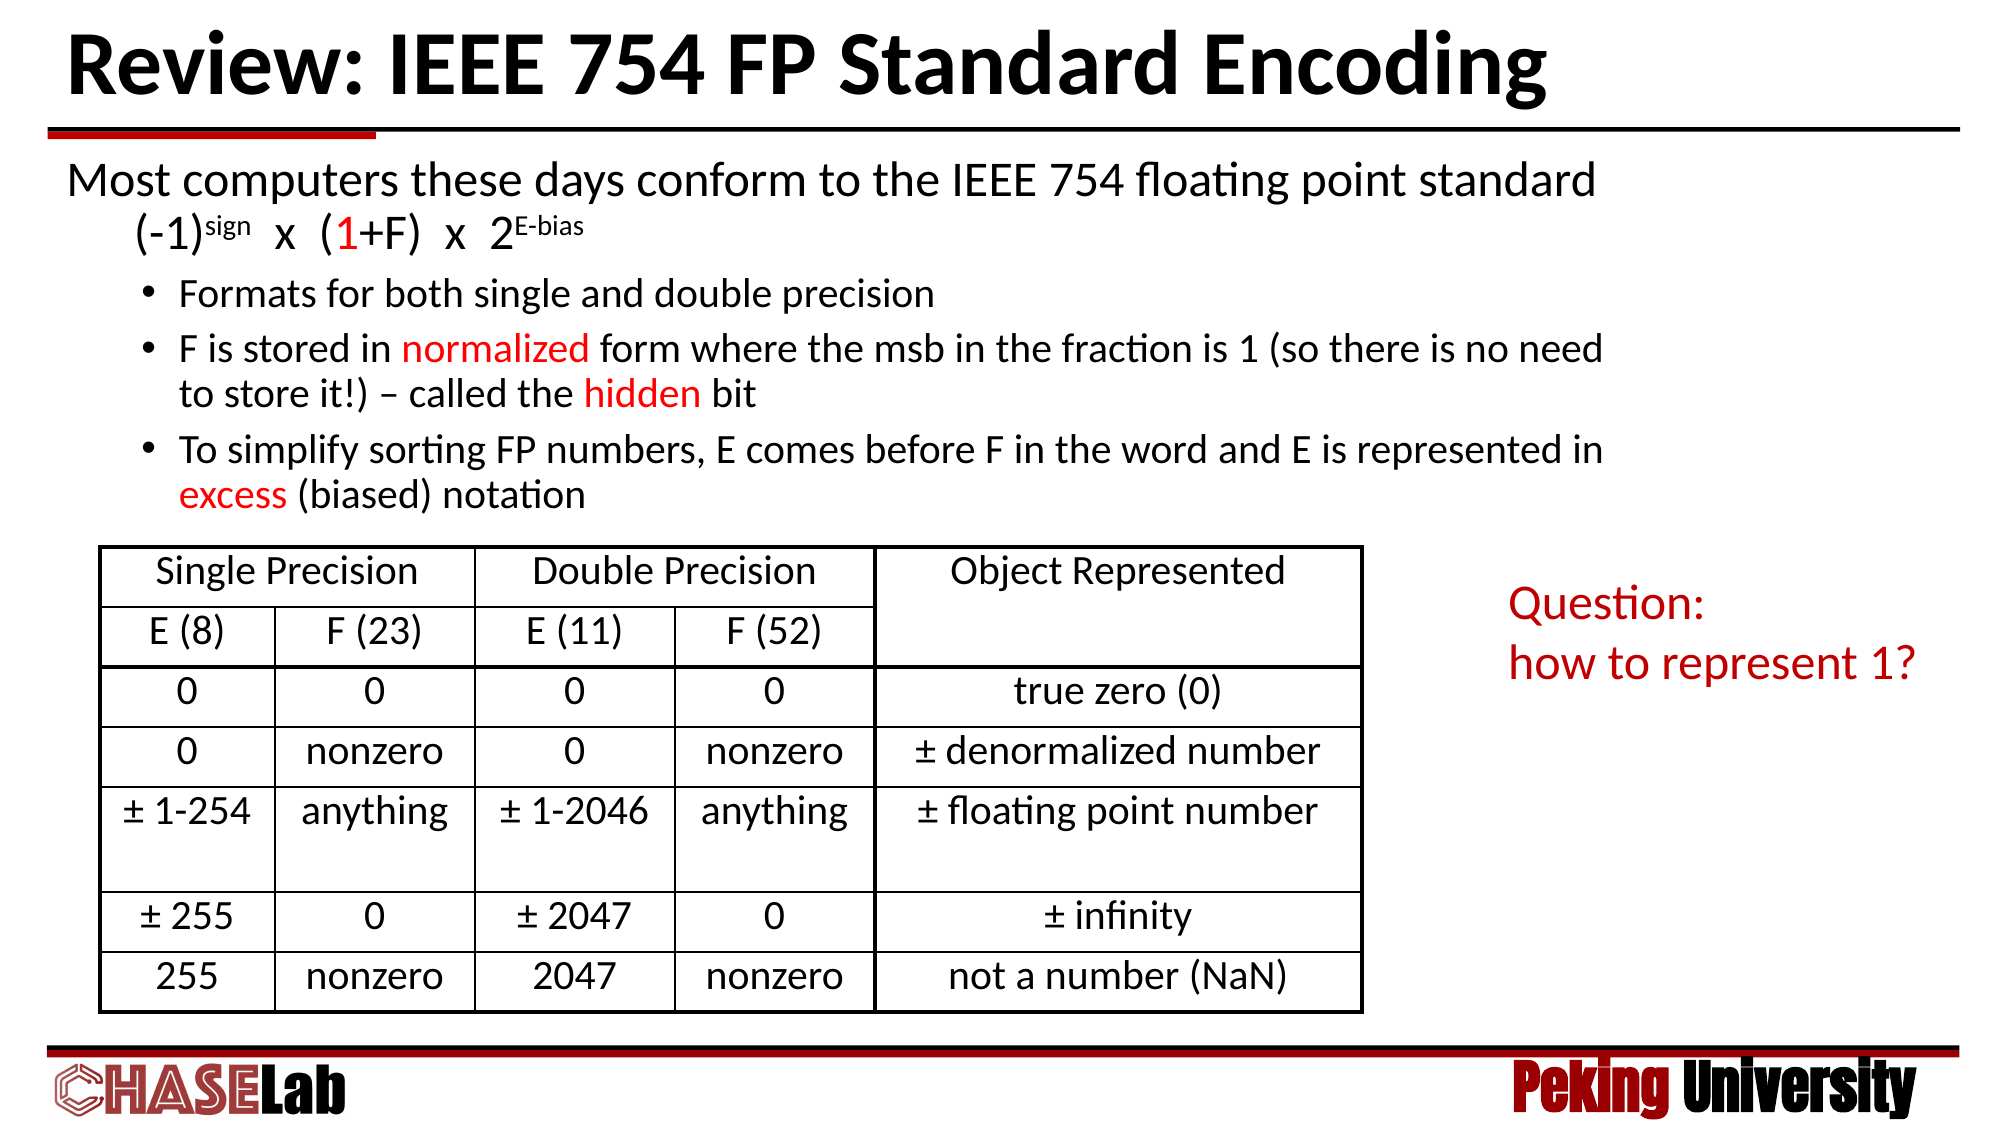

# Review: IEEE 754 FP Standard Encoding
Most computers these days conform to the IEEE 754 floating point standard        (-1)sign  x  (1+F)  x  2E-bias
Formats for both single and double precision
F is stored in normalized form where the msb in the fraction is 1 (so there is no need to store it!) – called the hidden bit
To simplify sorting FP numbers, E comes before F in the word and E is represented in excess (biased) notation
| Single Precision |  | Double Precision |  | Object Represented |
| --- | --- | --- | --- | --- |
| E (8) | F (23) | E (11) | F (52) |  |
| 0 | 0 | 0 | 0 | true zero (0) |
| 0 | nonzero | 0 | nonzero | ± denormalized number |
| ± 1-254 | anything | ± 1-2046 | anything | ± floating point number |
| ± 255 | 0 | ± 2047 | 0 | ± infinity |
| 255 | nonzero | 2047 | nonzero | not a number (NaN) |
Question:
how to represent 1?